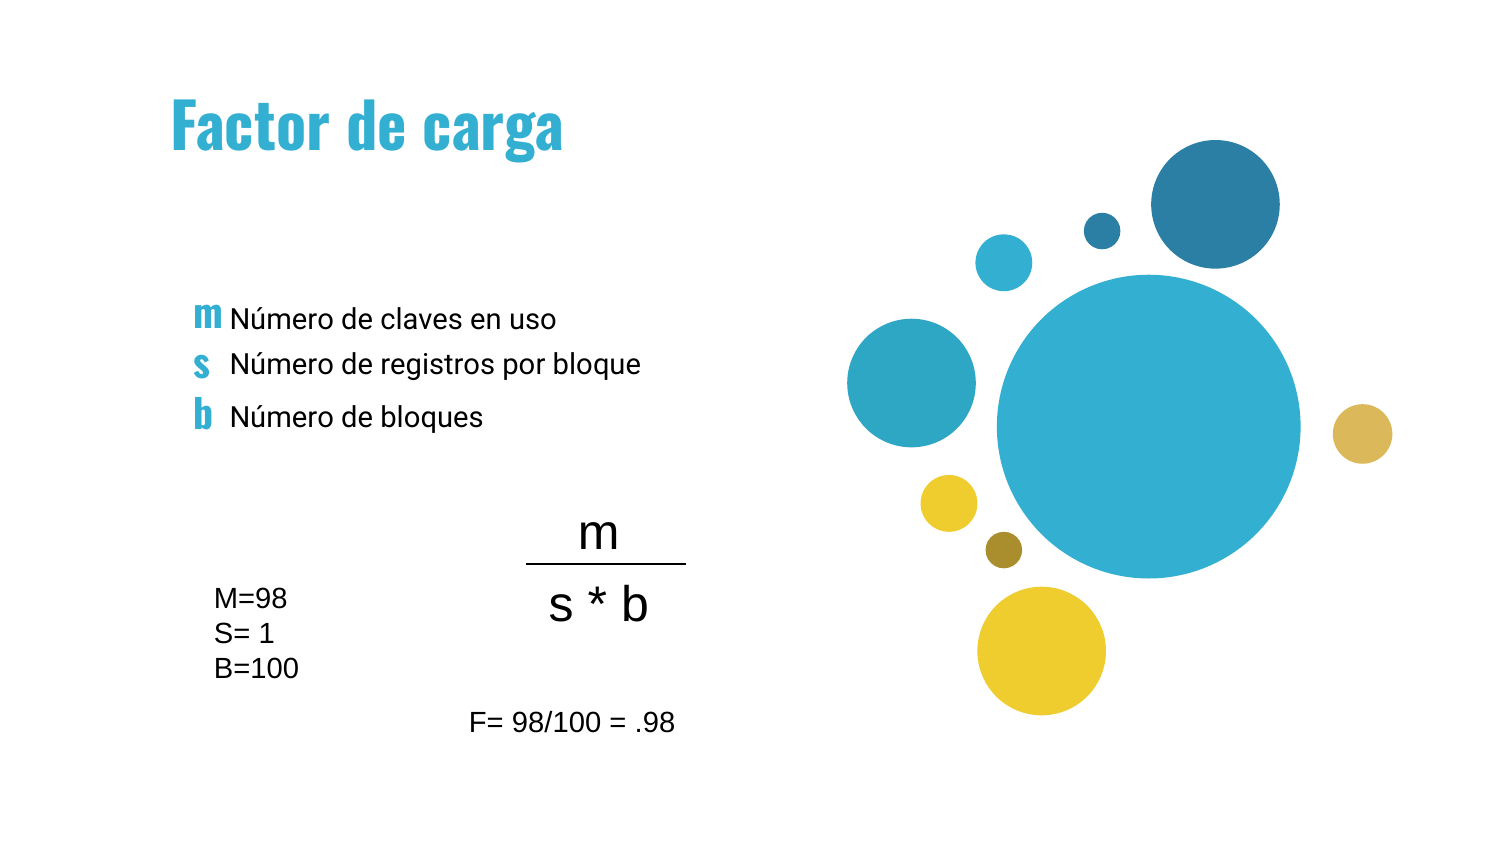

# Factor de carga
m
Número de claves en uso
s
Número de registros por bloque
b
Número de bloques
m
s * b
M=98
S= 1
B=100
F= 98/100 = .98